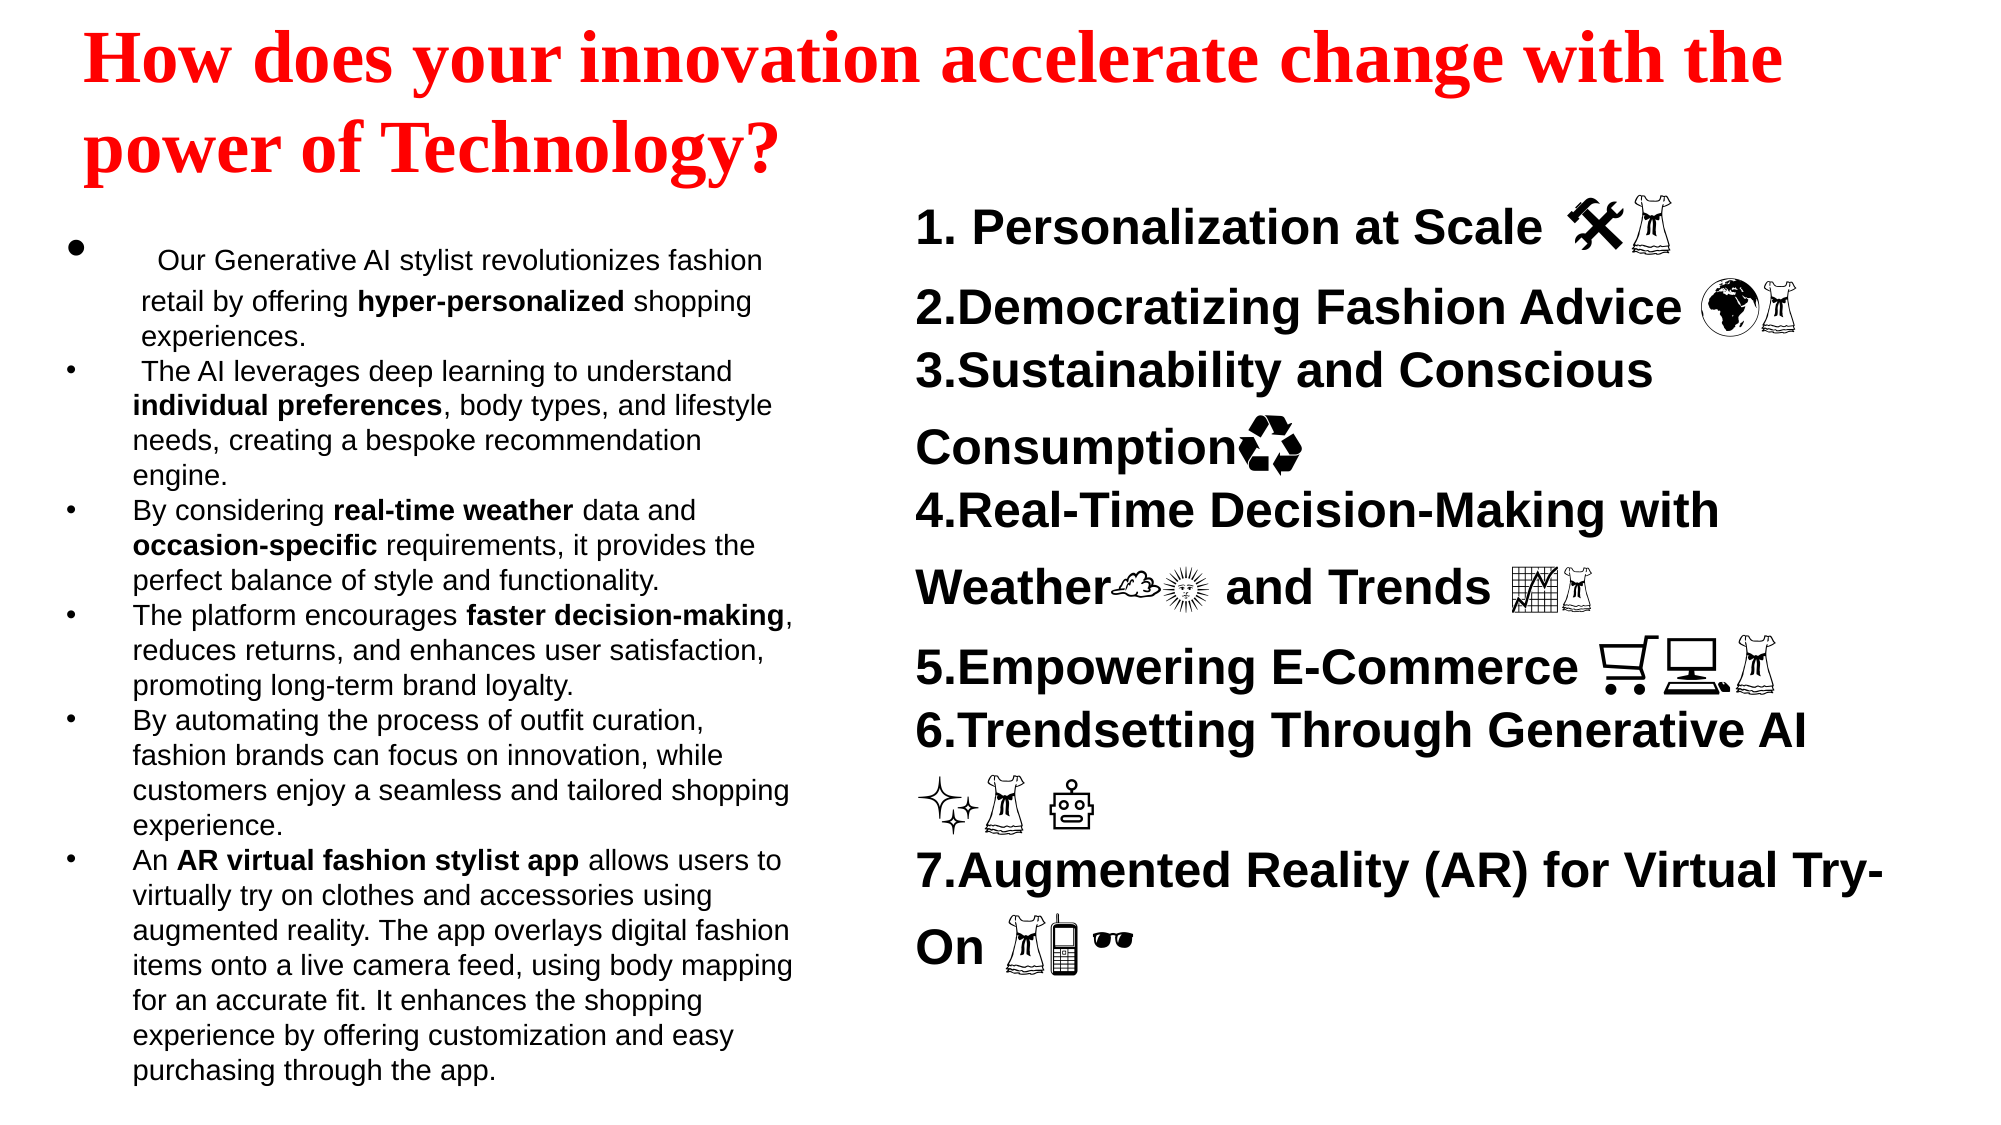

How does your innovation accelerate change with the power of Technology?
Personalization at Scale 🛠️👗
2.Democratizing Fashion Advice 🌍👗
3.Sustainability and Conscious Consumption♻️
4.Real-Time Decision-Making with Weather☁️🌞 and Trends 📈👗 5.Empowering E-Commerce 🛒💻👗 6.Trendsetting Through Generative AI ✨👗 🤖
7.Augmented Reality (AR) for Virtual Try-On 👗📱🕶️
 Our Generative AI stylist revolutionizes fashion retail by offering hyper-personalized shopping experiences.
 The AI leverages deep learning to understand individual preferences, body types, and lifestyle needs, creating a bespoke recommendation engine.
By considering real-time weather data and occasion-specific requirements, it provides the perfect balance of style and functionality.
The platform encourages faster decision-making, reduces returns, and enhances user satisfaction, promoting long-term brand loyalty.
By automating the process of outfit curation, fashion brands can focus on innovation, while customers enjoy a seamless and tailored shopping experience.
An AR virtual fashion stylist app allows users to virtually try on clothes and accessories using augmented reality. The app overlays digital fashion items onto a live camera feed, using body mapping for an accurate fit. It enhances the shopping experience by offering customization and easy purchasing through the app.